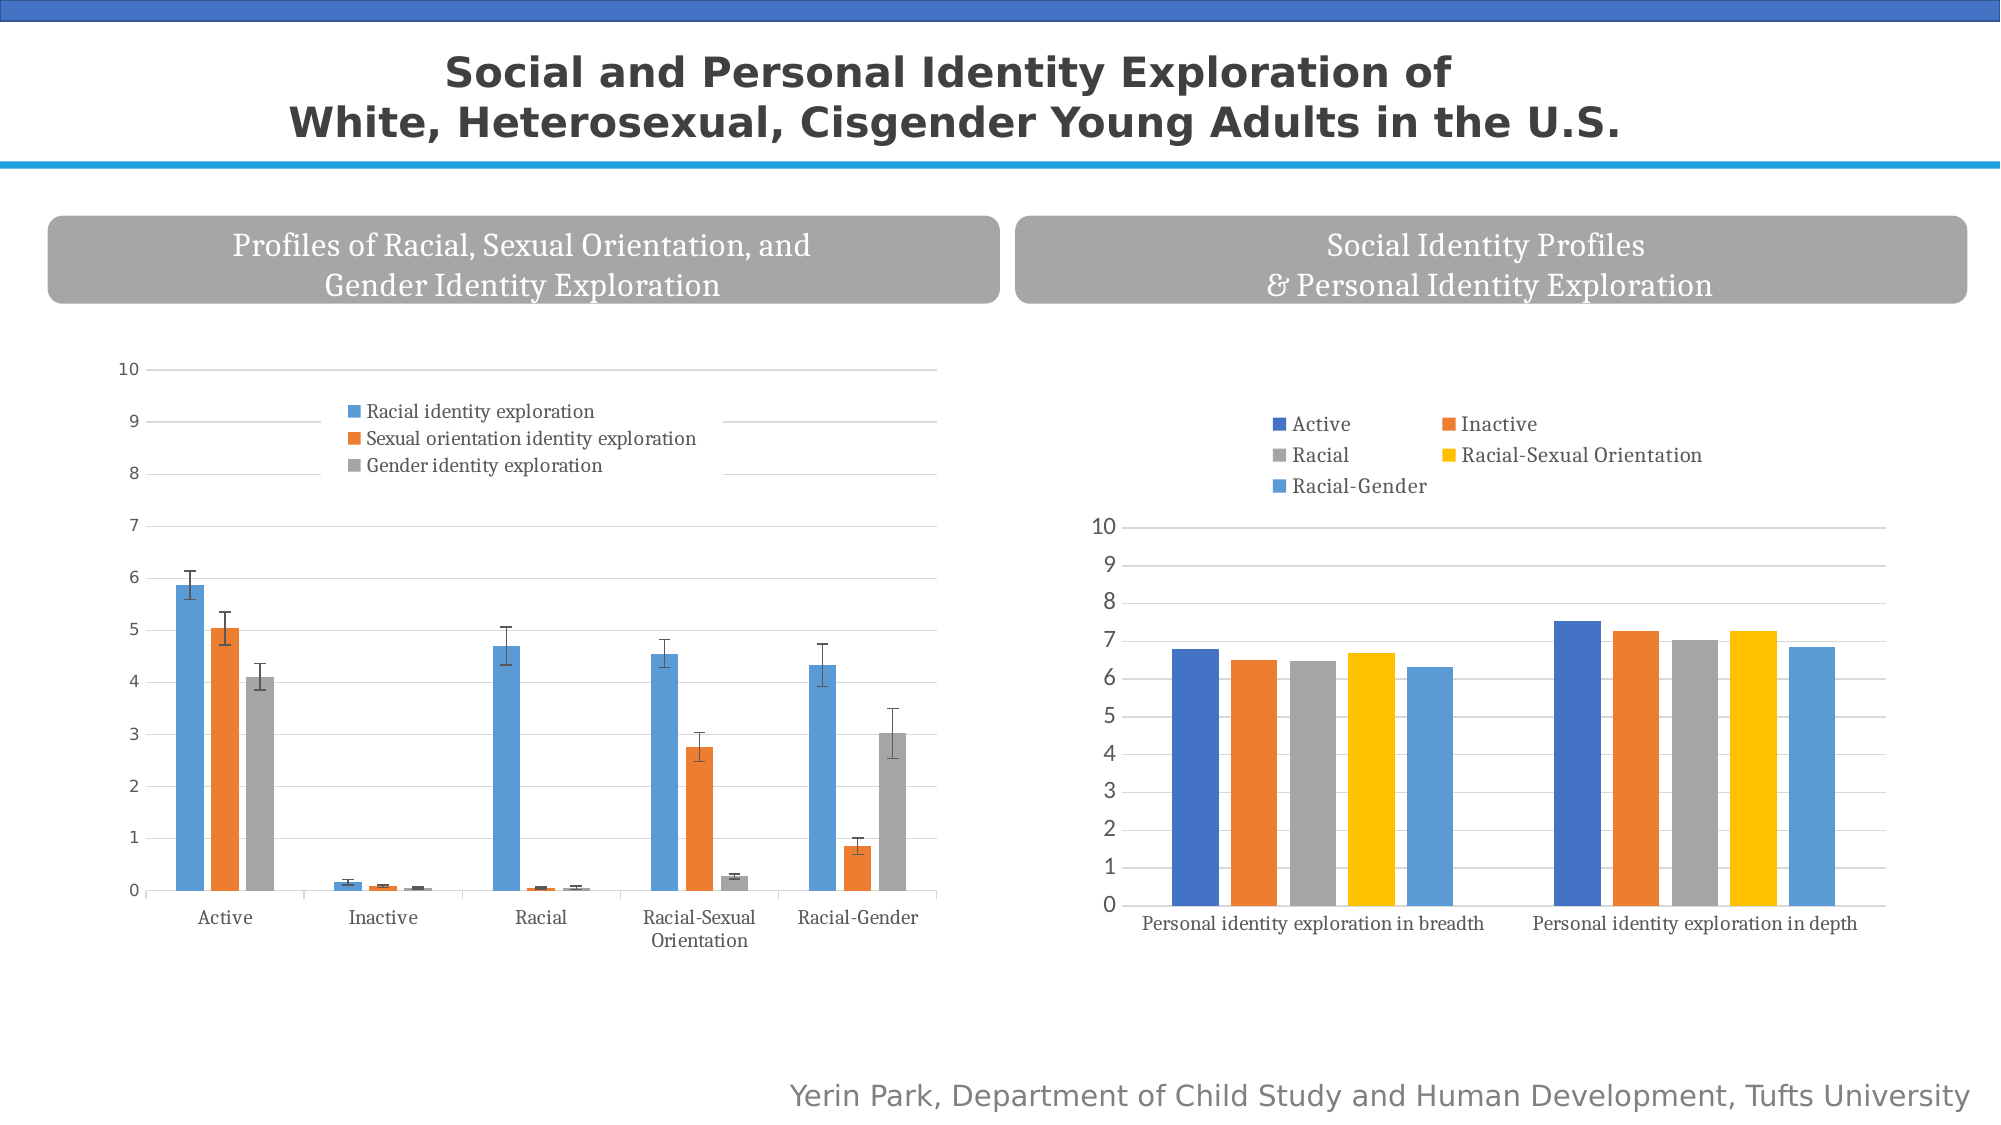

Social and Personal Identity Exploration of
White, Heterosexual, Cisgender Young Adults in the U.S.

Profiles of Racial, Sexual Orientation, and Gender Identity Exploration

Social Identity Profiles
& Personal Identity Exploration

### Chart

| Category | Racial identity exploration | Sexual orientation identity exploration | Gender identity exploration |
|---|---|---|---|
| Active | 5.869 | 5.037 | 4.11 |
| Inactive | 0.16 | 0.083 | 0.051 |
| Racial | 4.701 | 0.046 | 0.051 |
| Racial-Sexual Orientation | 4.555 | 2.76 | 0.269 |
| Racial-Gender | 4.332 | 0.848 | 3.019 |

### Chart

| Category | Active | Inactive | Racial | Racial-Sexual Orientation | Racial-Gender |
|---|---|---|---|---|---|
| Personal identity exploration in breadth | 6.81 | 6.5 | 6.47 | 6.68 | 6.31 |
| Personal identity exploration in depth | 7.54 | 7.27 | 7.04 | 7.28 | 6.84 |
Yerin Park, Department of Child Study and Human Development, Tufts University